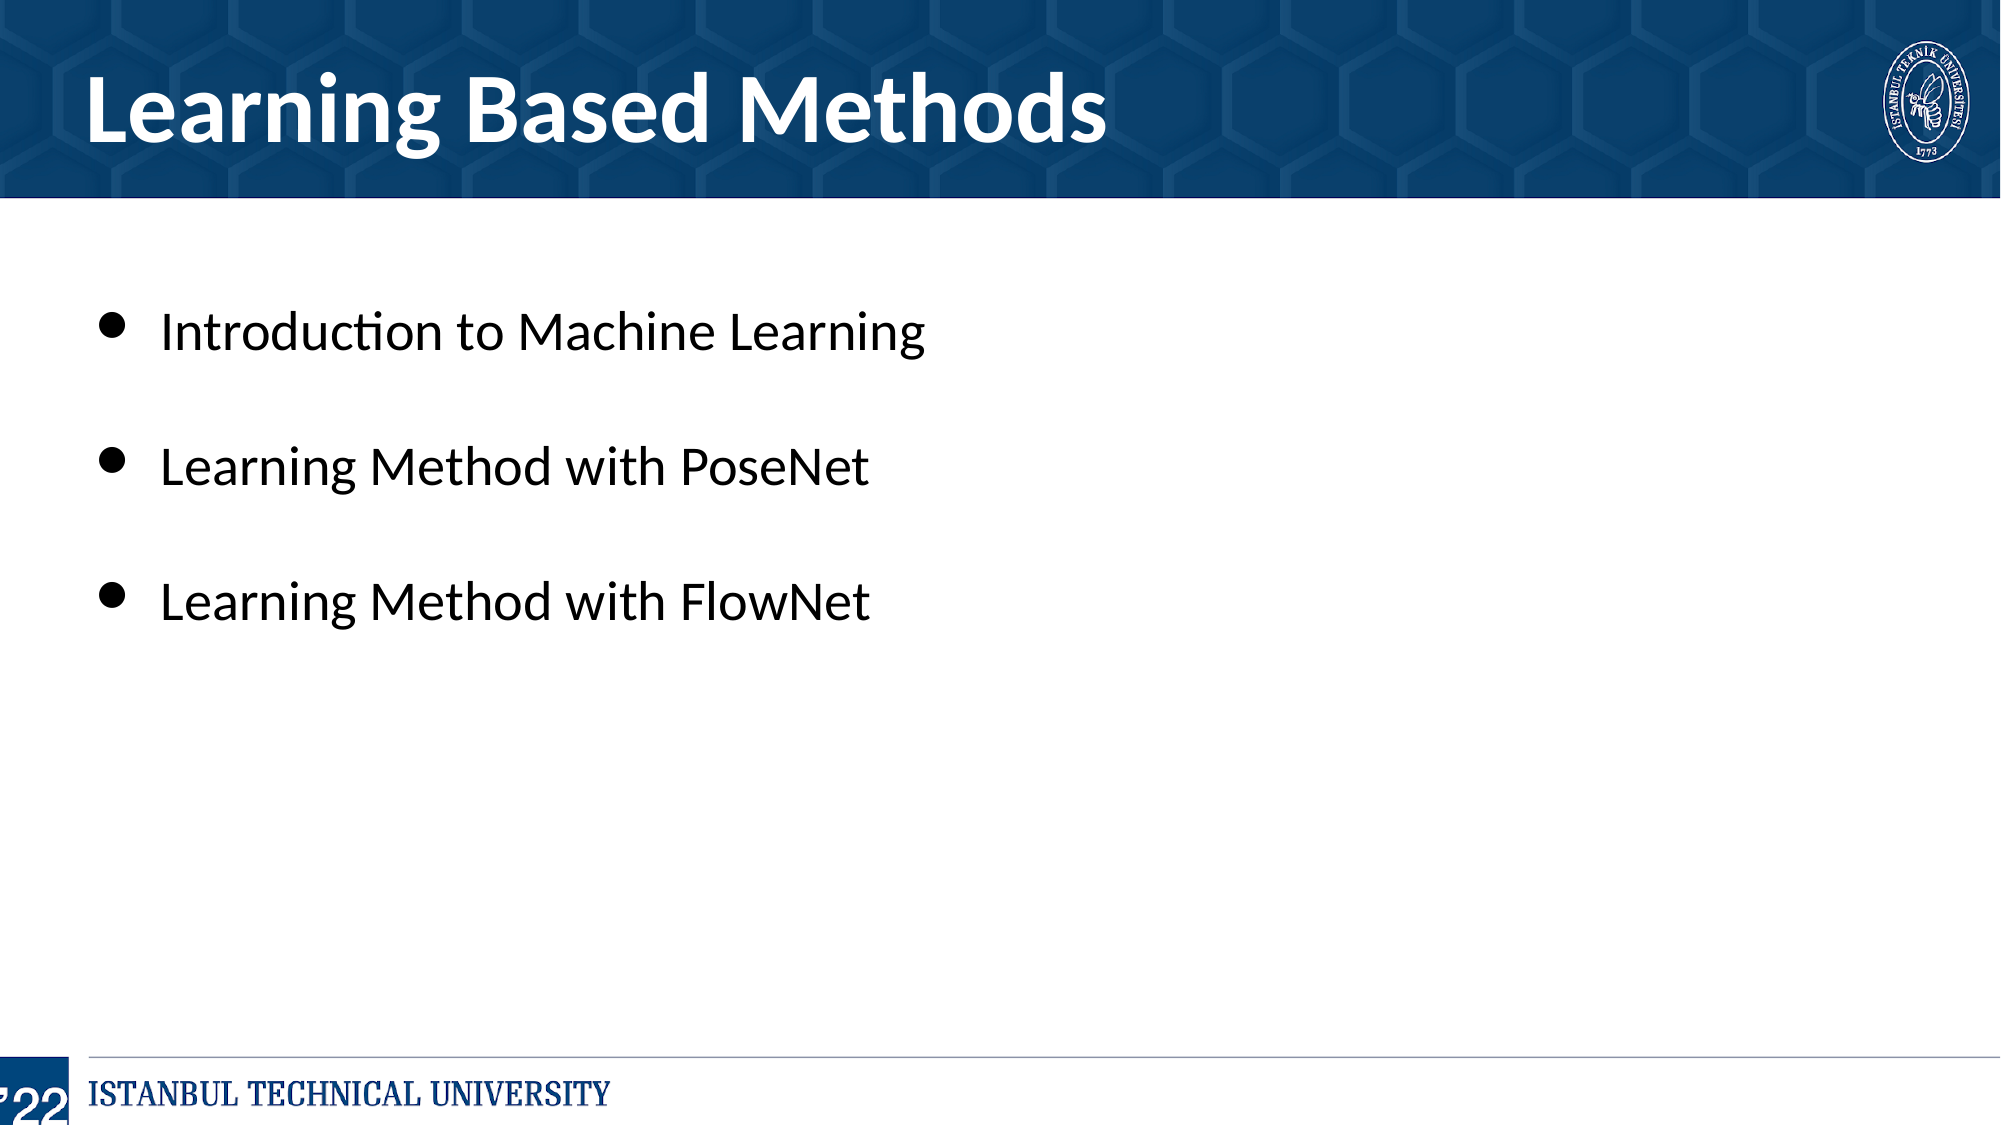

Learning Based Methods
Introduction to Machine Learning

Learning Method with PoseNet

Learning Method with FlowNet